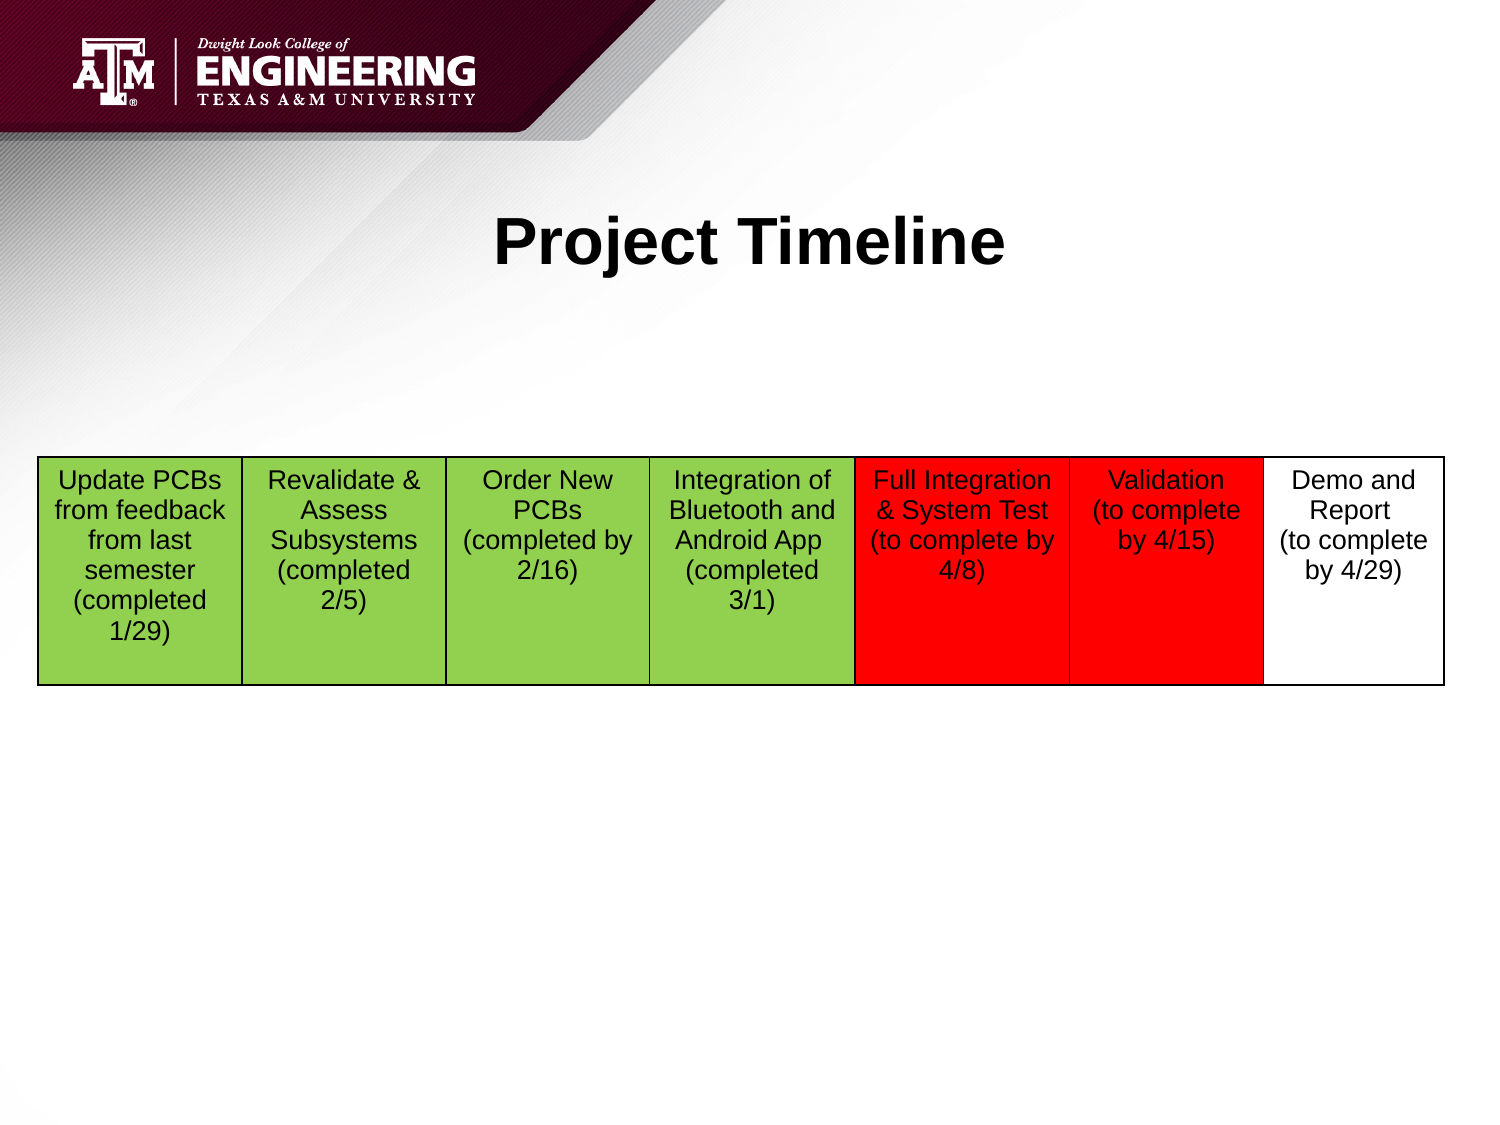

# Project Timeline
| Update PCBs from feedback from last semester (completed 1/29) | Revalidate & Assess Subsystems (completed 2/5) | Order New PCBs (completed by 2/16) | Integration of Bluetooth and Android App (completed 3/1) | Full Integration & System Test (to complete by 4/8) | Validation (to complete by 4/15) | Demo and Report (to complete by 4/29) |
| --- | --- | --- | --- | --- | --- | --- |